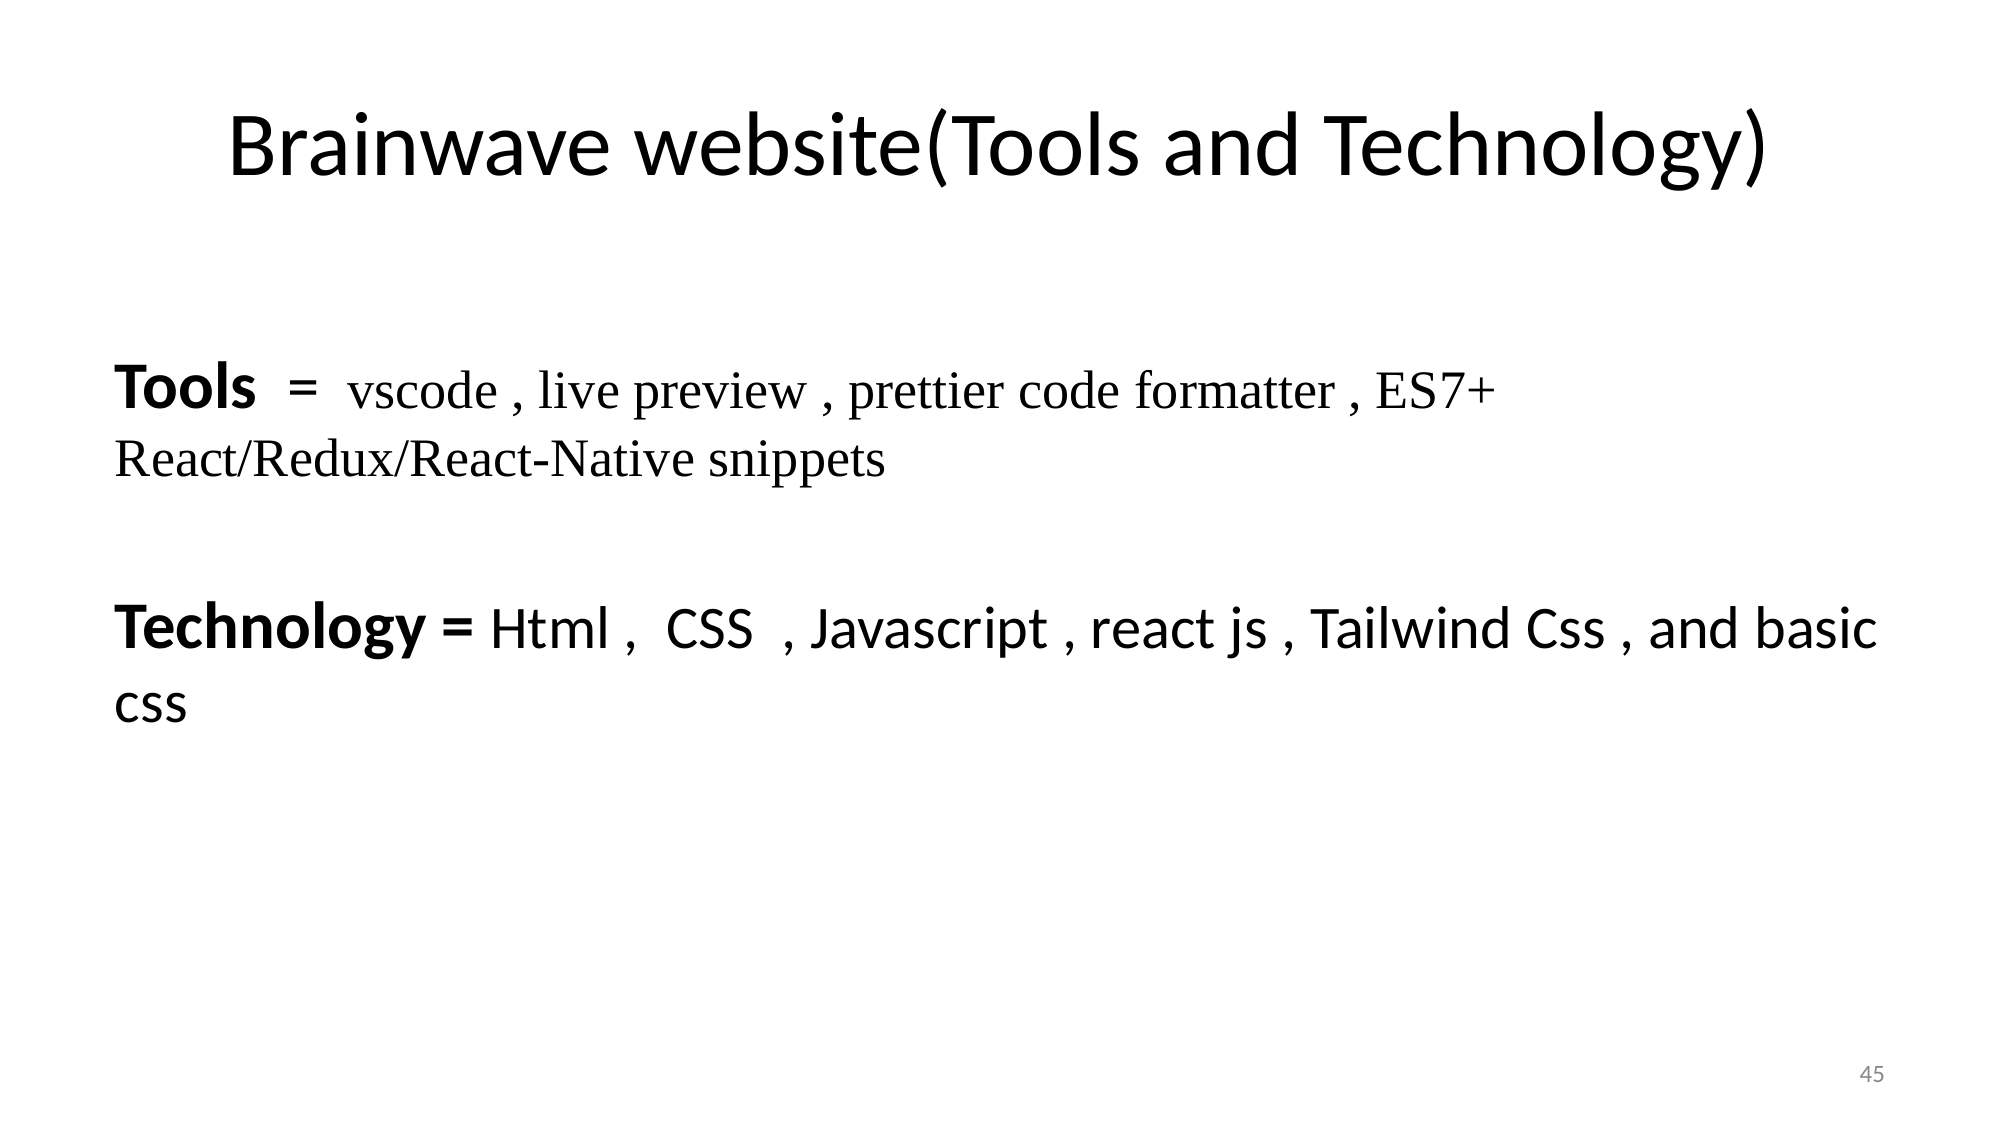

# Brainwave website(Tools and Technology)
Tools  =  vscode , live preview , prettier code formatter , ES7+ React/Redux/React-Native snippets

Technology = Html ,  CSS  , Javascript , react js , Tailwind Css , and basic css

45